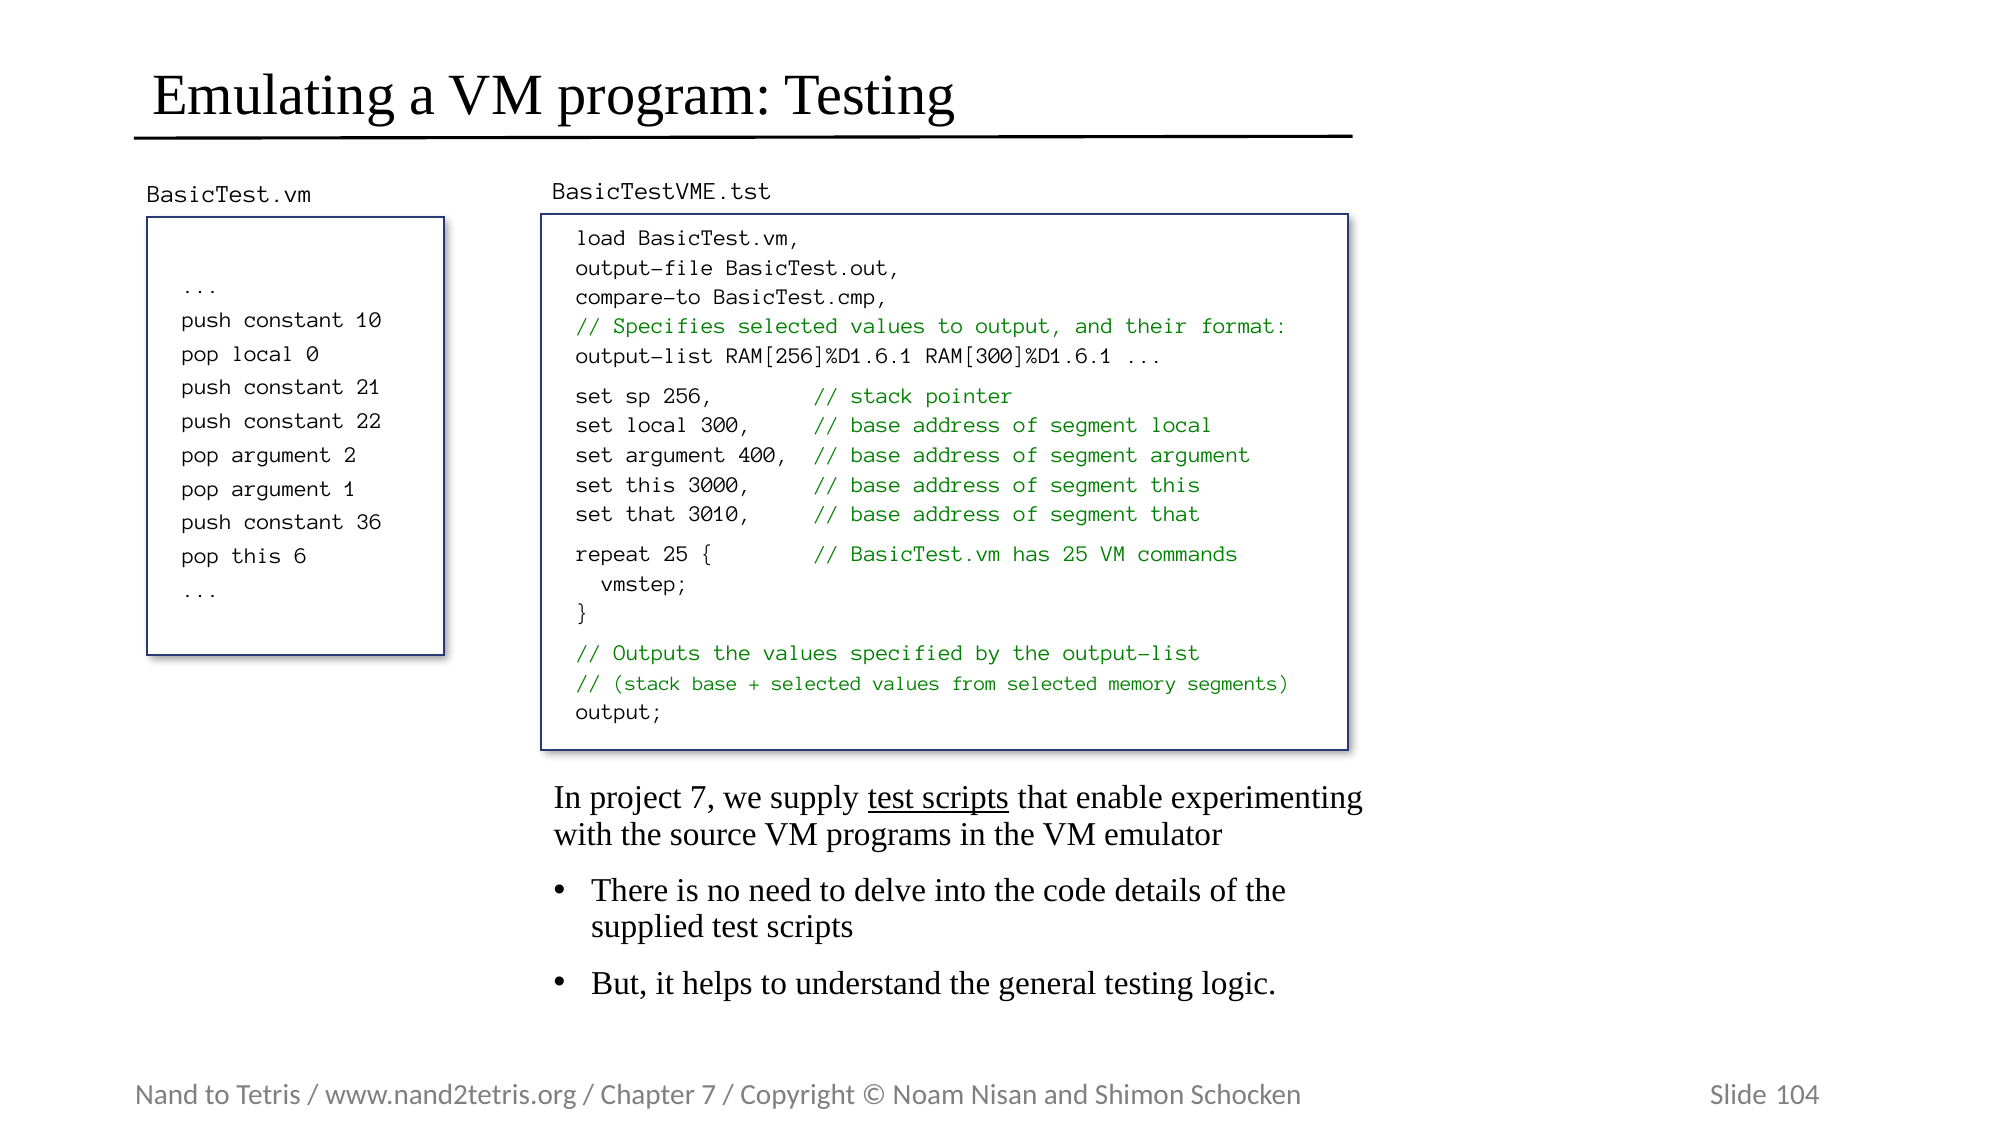

# Emulating a VM program: Testing

BasicTest.vm
BasicTestVME.tst
load BasicTest.vm,
output-file BasicTest.out,
compare-to BasicTest.cmp,
// Specifies selected values to output, and their format:
output-list RAM[256]%D1.6.1 RAM[300]%D1.6.1 ...
set sp 256,        // stack pointer
set local 300,     // base address of segment local
set argument 400,  // base address of segment argument
set this 3000,     // base address of segment this
set that 3010,     // base address of segment that
repeat 25 {        // BasicTest.vm has 25 VM commands
  vmstep;
}
// Outputs the values specified by the output-list
// (stack base + selected values from selected memory segments)
output;

...
push constant 10
pop local 0
push constant 21
push constant 22
pop argument 2
pop argument 1
push constant 36
pop this 6
...

In project 7, we supply test scripts that enable experimenting with the source VM programs in the VM emulator
There is no need to delve into the code details of the supplied test scripts
But, it helps to understand the general testing logic.